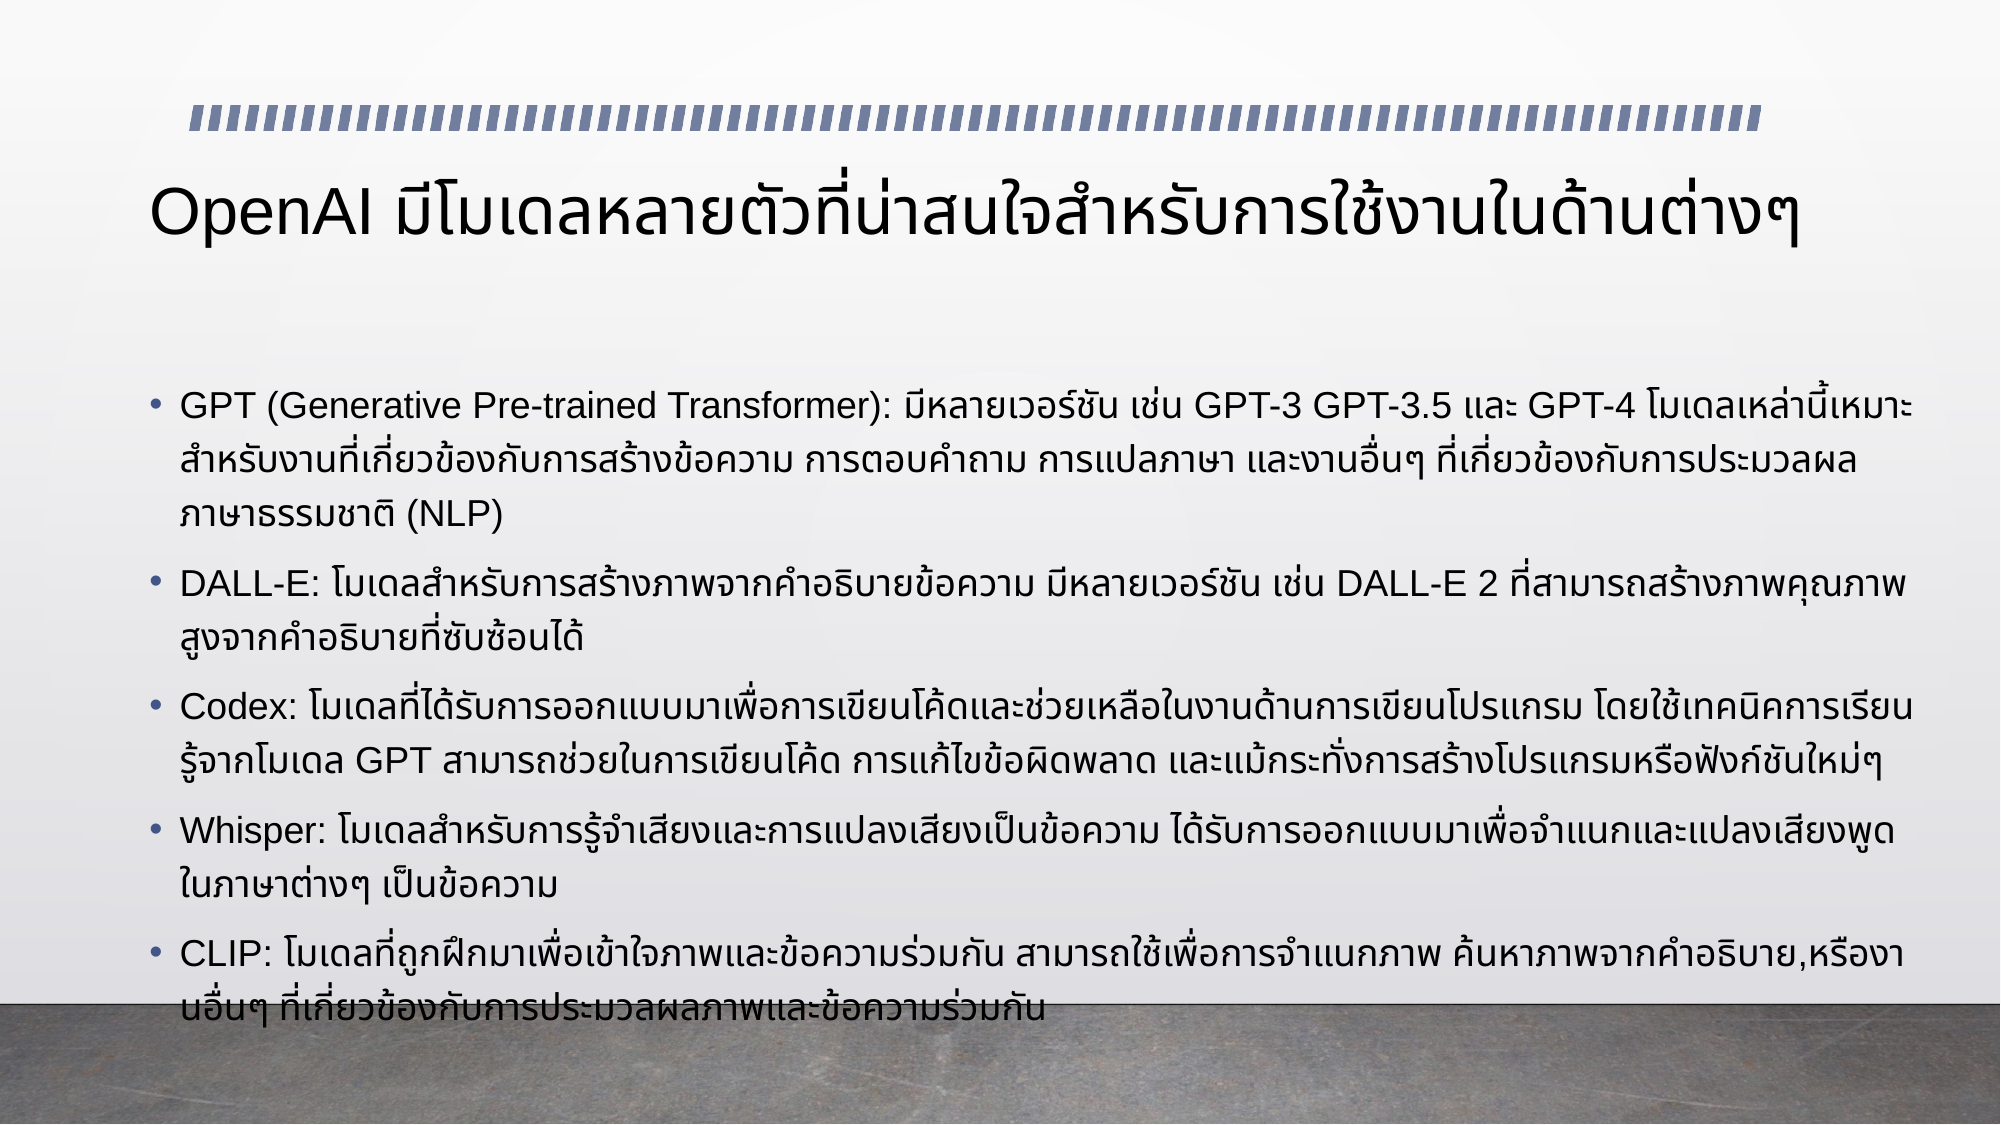

# OpenAI มีโมเดลหลายตัวที่น่าสนใจสำหรับการใช้งานในด้านต่างๆ
GPT (Generative Pre-trained Transformer): มีหลายเวอร์ชัน เช่น GPT-3 GPT-3.5 และ GPT-4 โมเดลเหล่านี้เหมาะสำหรับงานที่เกี่ยวข้องกับการสร้างข้อความ การตอบคำถาม การแปลภาษา และงานอื่นๆ ที่เกี่ยวข้องกับการประมวลผลภาษาธรรมชาติ (NLP)
DALL-E: โมเดลสำหรับการสร้างภาพจากคำอธิบายข้อความ มีหลายเวอร์ชัน เช่น DALL-E 2 ที่สามารถสร้างภาพคุณภาพสูงจากคำอธิบายที่ซับซ้อนได้
Codex: โมเดลที่ได้รับการออกแบบมาเพื่อการเขียนโค้ดและช่วยเหลือในงานด้านการเขียนโปรแกรม โดยใช้เทคนิคการเรียนรู้จากโมเดล GPT สามารถช่วยในการเขียนโค้ด การแก้ไขข้อผิดพลาด และแม้กระทั่งการสร้างโปรแกรมหรือฟังก์ชันใหม่ๆ
Whisper: โมเดลสำหรับการรู้จำเสียงและการแปลงเสียงเป็นข้อความ ได้รับการออกแบบมาเพื่อจำแนกและแปลงเสียงพูดในภาษาต่างๆ เป็นข้อความ
CLIP: โมเดลที่ถูกฝึกมาเพื่อเข้าใจภาพและข้อความร่วมกัน สามารถใช้เพื่อการจำแนกภาพ ค้นหาภาพจากคำอธิบาย,หรืองานอื่นๆ ที่เกี่ยวข้องกับการประมวลผลภาพและข้อความร่วมกัน